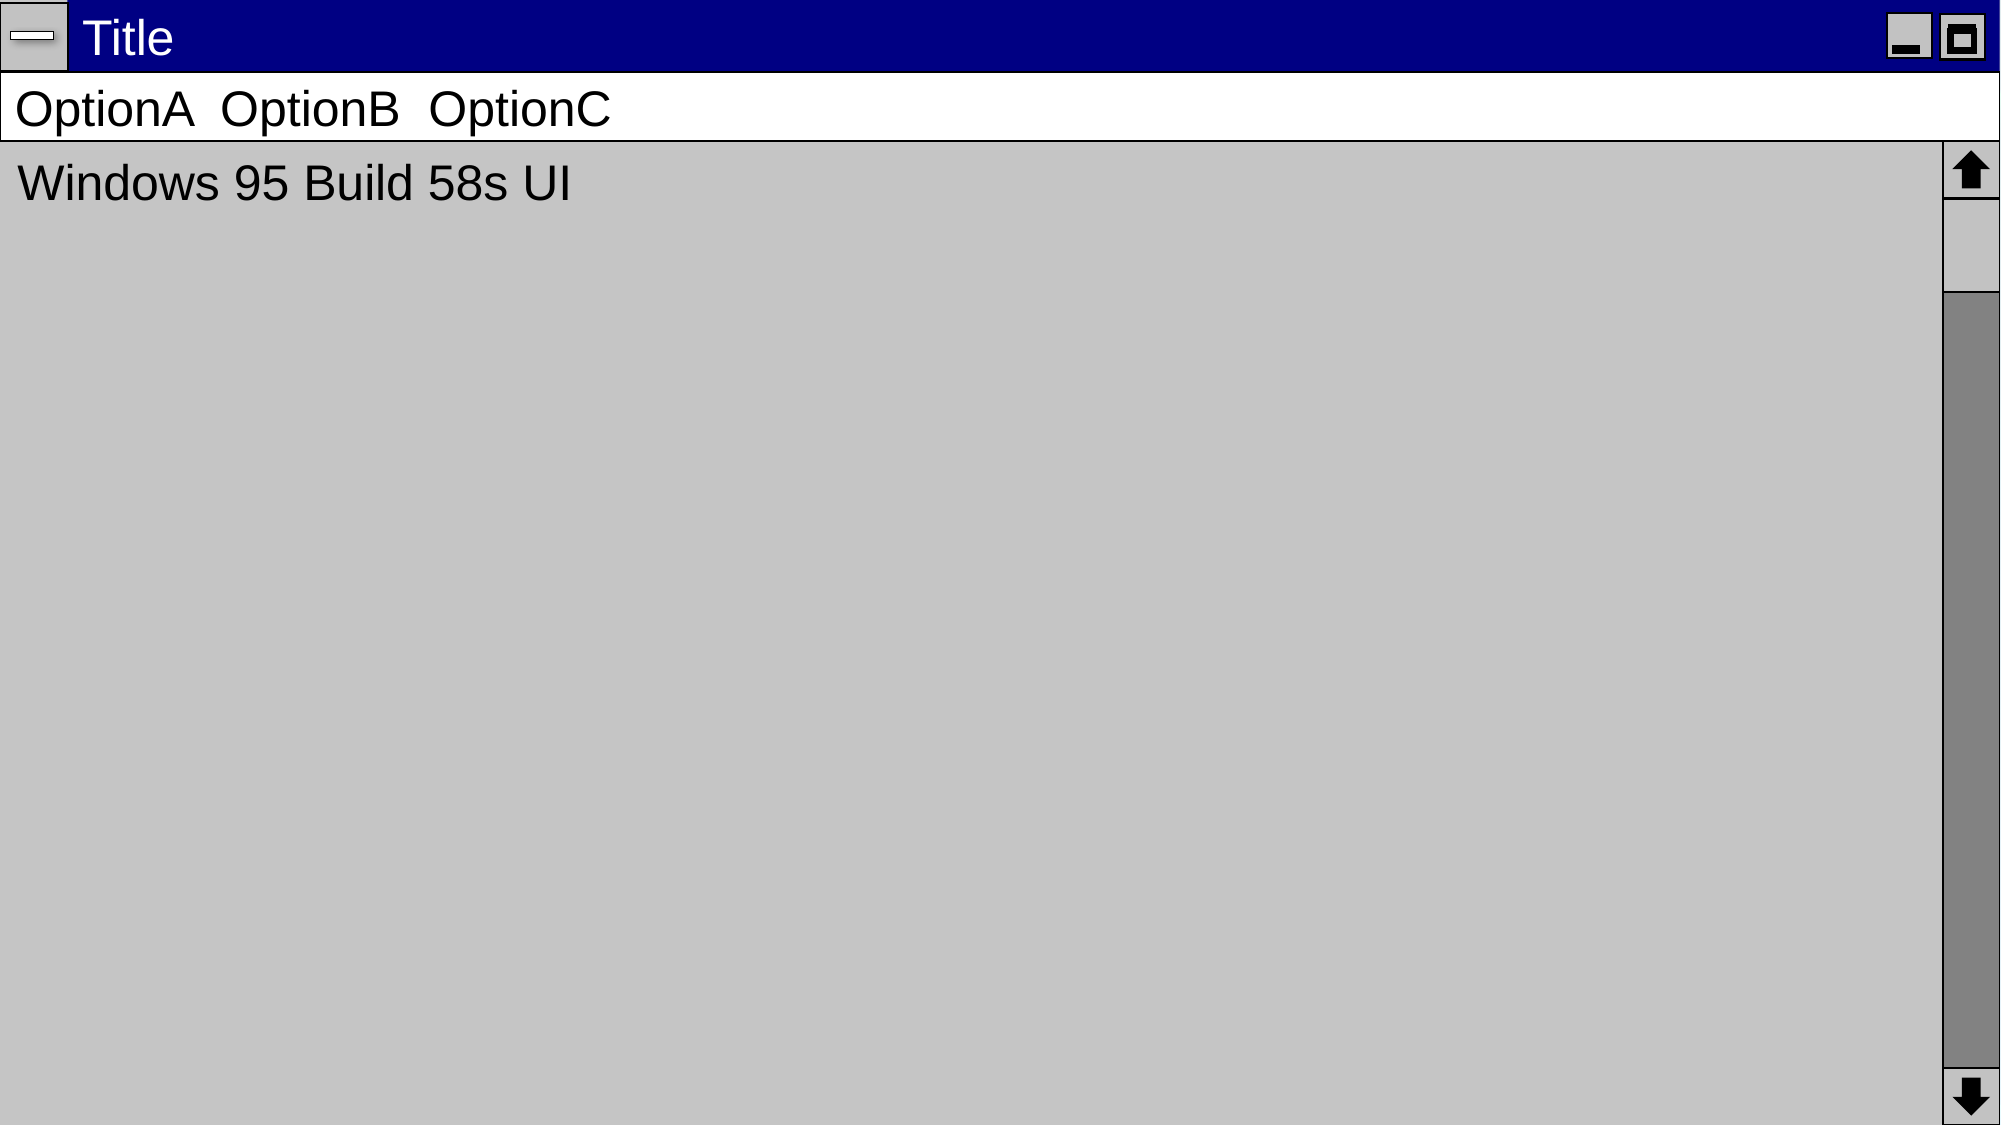

Title

OptionA  OptionB  OptionC

Windows 95 Build 58s UI